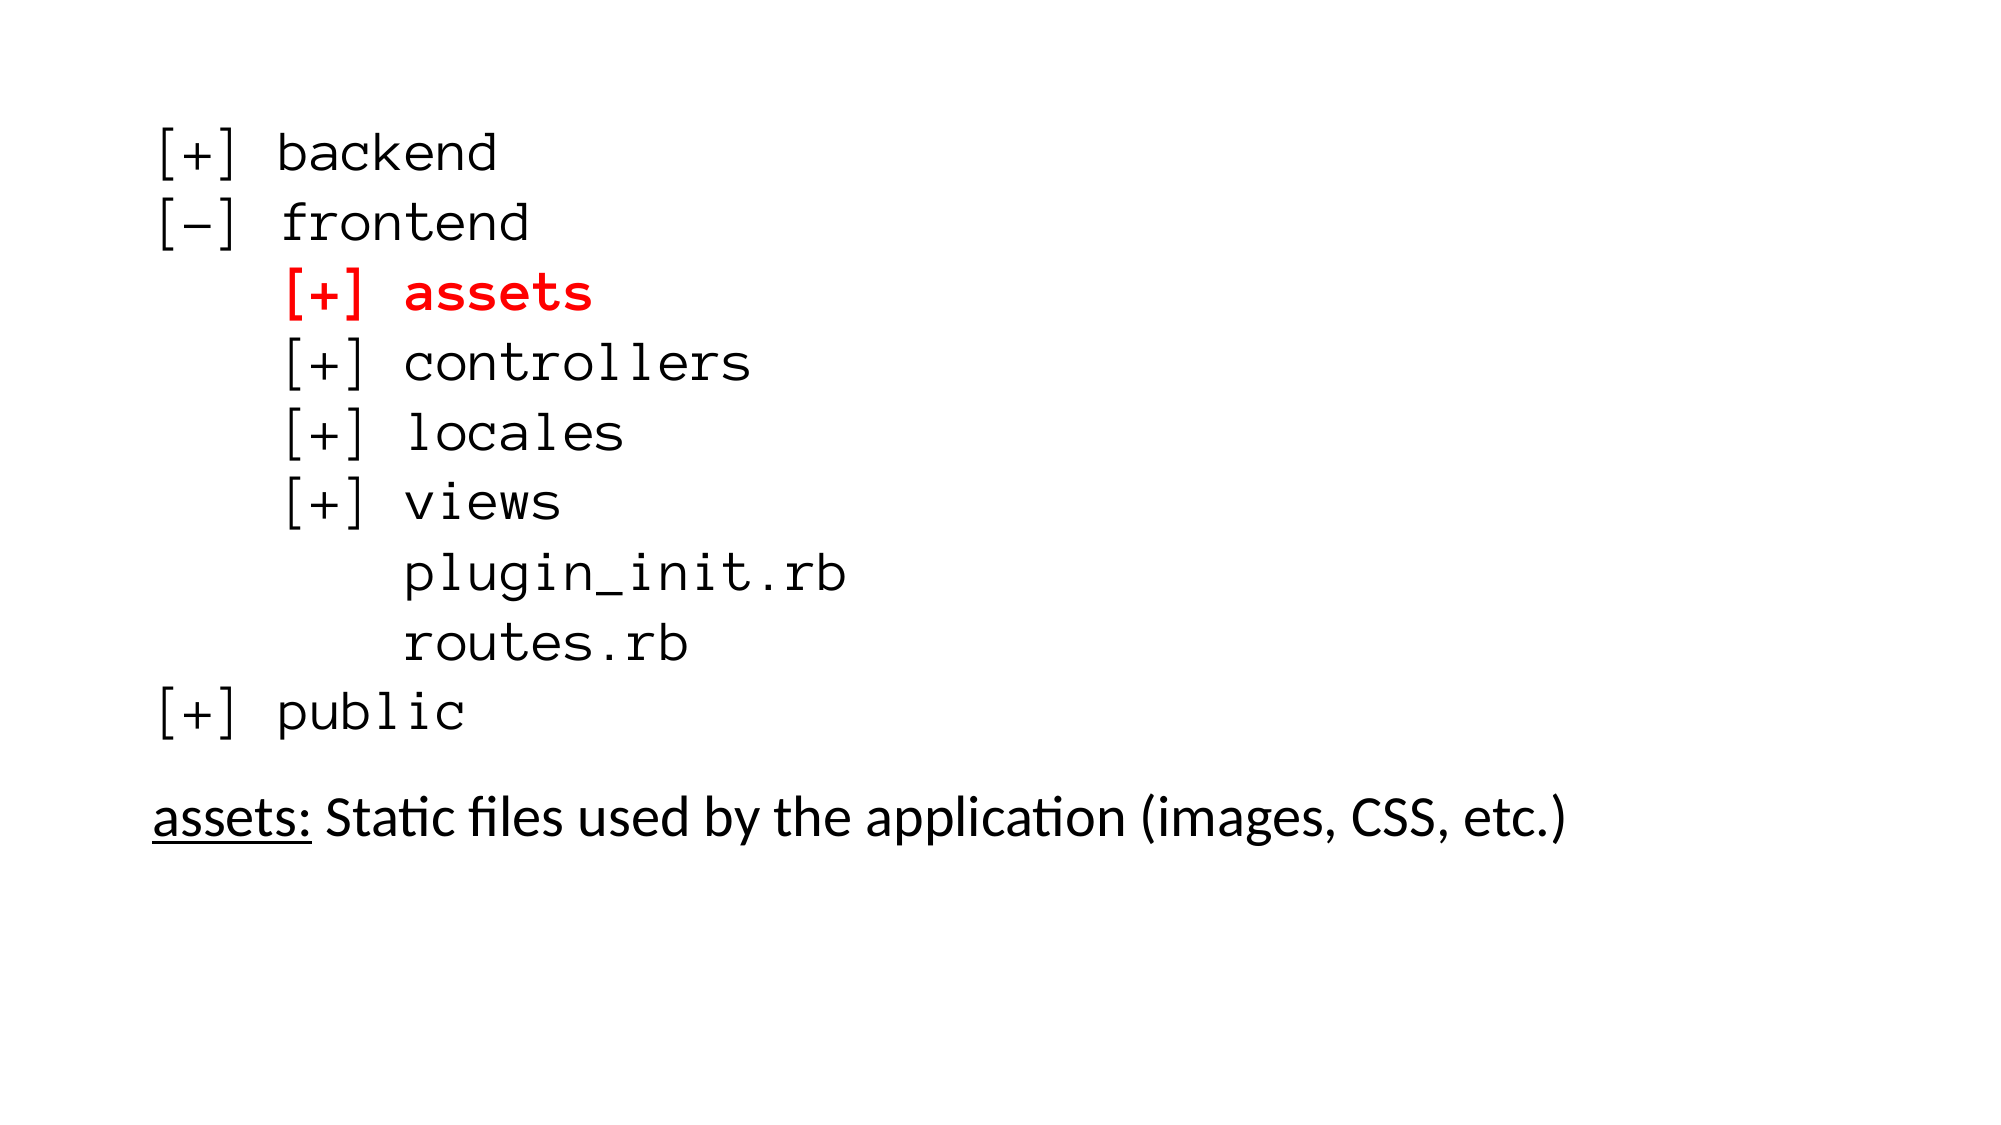

[+] backend
[-] frontend
    [+] assets
    [+] controllers
    [+] locales
    [+] views
        plugin_init.rb
        routes.rb
[+] public
assets: Static files used by the application (images, CSS, etc.)